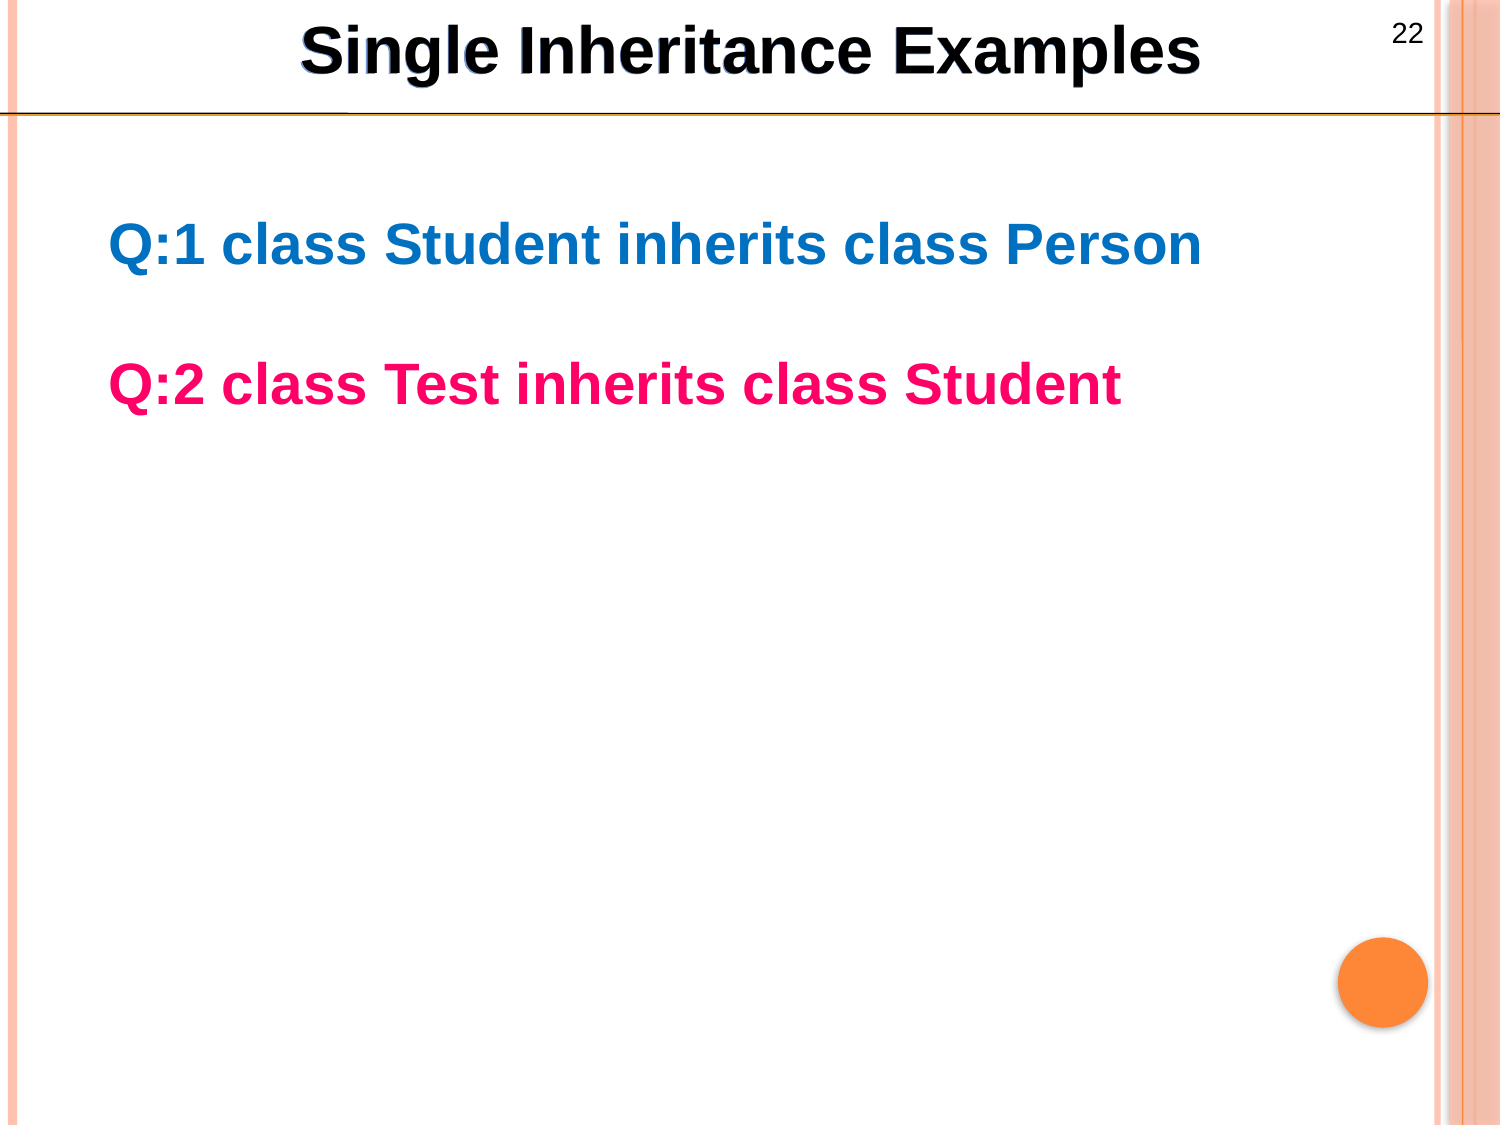

Single Inheritance Examples

Q:1 class Student inherits class Person

Q:2 class Test inherits class Student